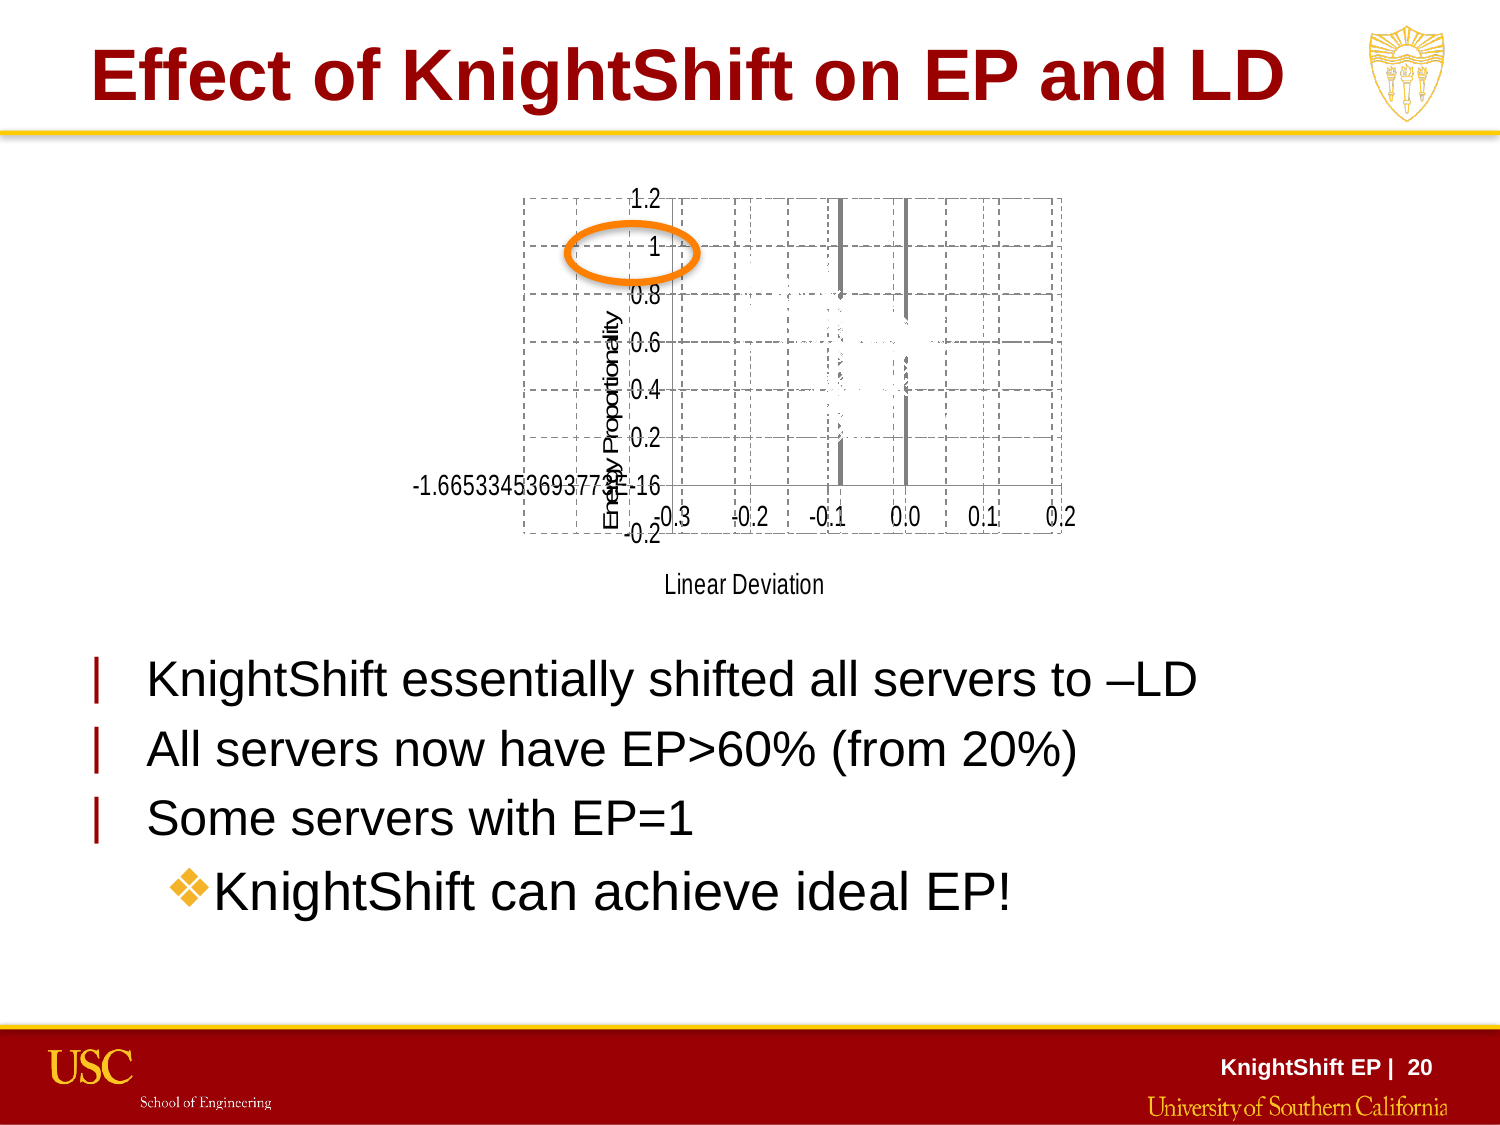

# Effect of KnightShift on EP and LD

KnightShift essentially shifted all servers to –LD
All servers now have EP>60% (from 20%)
Some servers with EP=1
KnightShift can achieve ideal EP!

### Chart

| Category | KS LD |  |
|---|---|---|

### Chart

| Category | LD |  |
|---|---|---|
KnightShift EP |  20